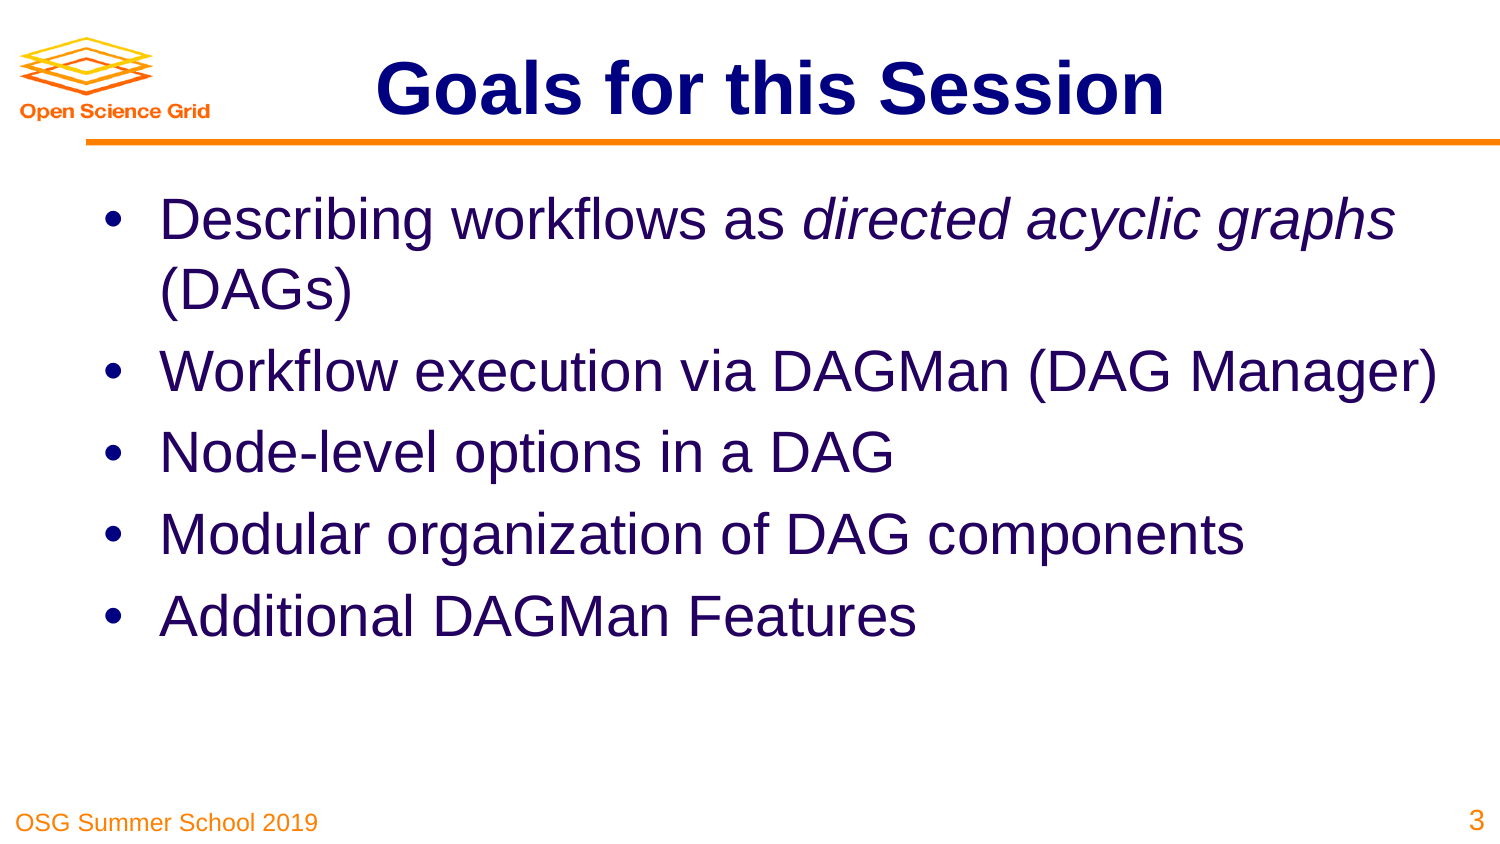

# Goals for this Session
Describing workflows as directed acyclic graphs (DAGs)
Workflow execution via DAGMan (DAG Manager)
Node-level options in a DAG
Modular organization of DAG components
Additional DAGMan Features

3